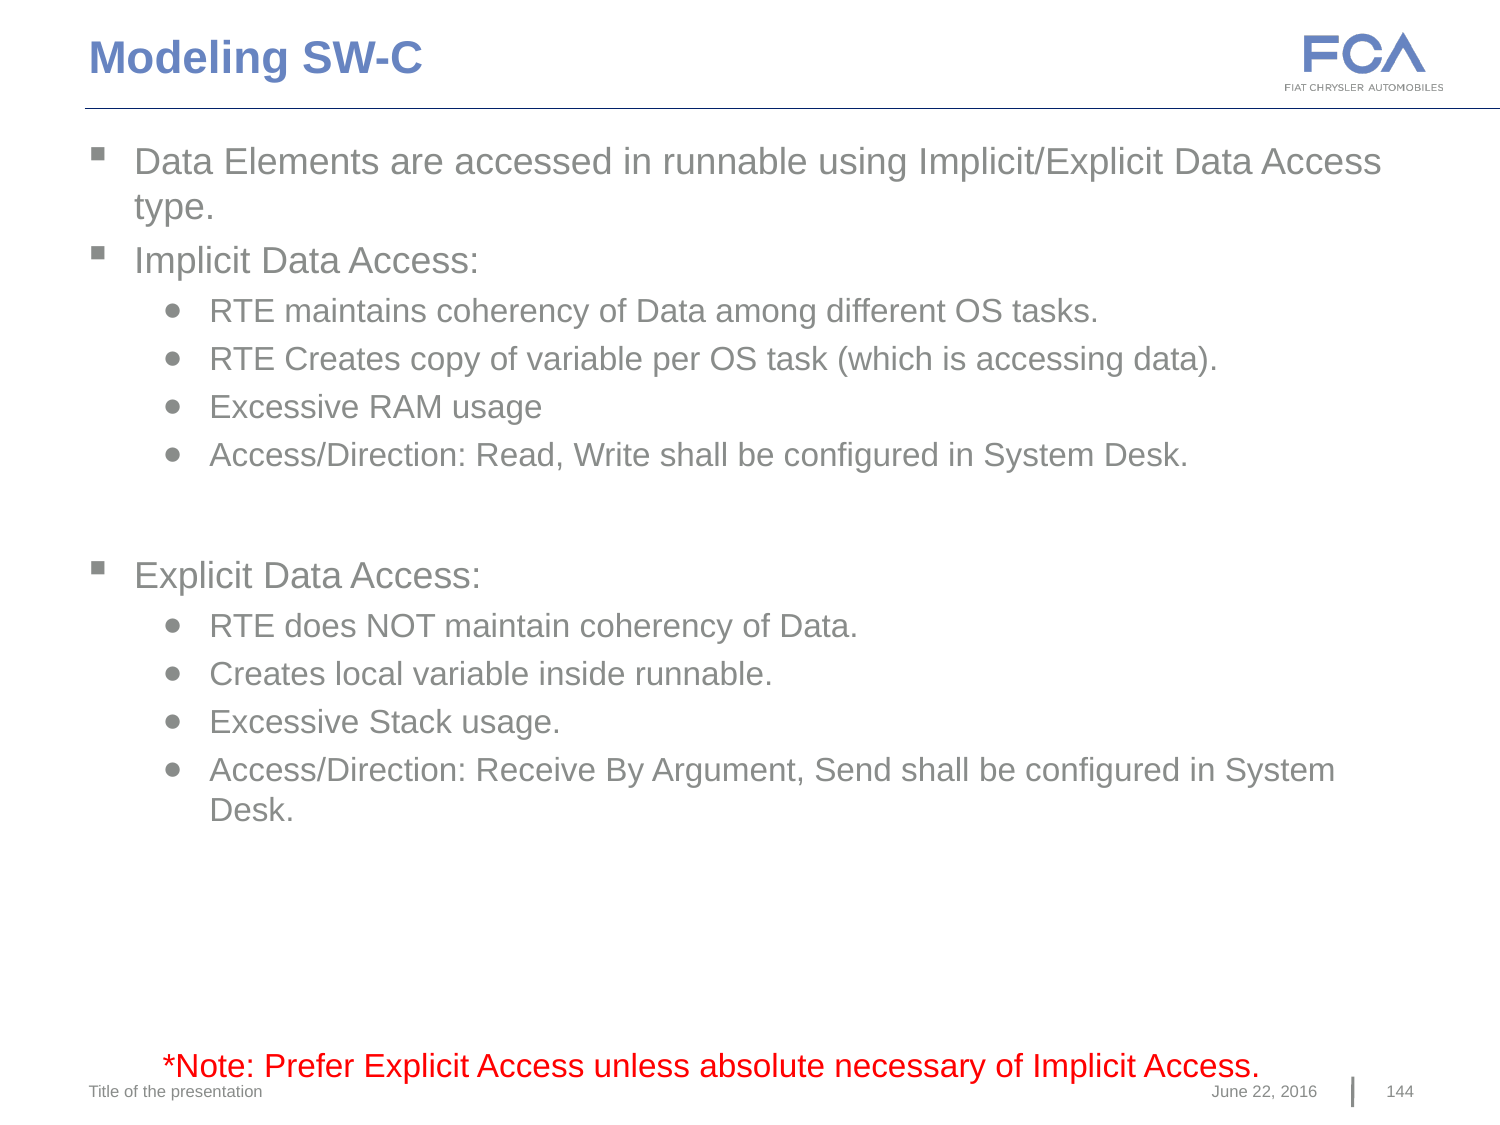

Modeling SW-C
Data Elements are accessed in runnable using Implicit/Explicit Data Access type.
Implicit Data Access:
RTE maintains coherency of Data among different OS tasks.
RTE Creates copy of variable per OS task (which is accessing data).
Excessive RAM usage
Access/Direction: Read, Write shall be configured in System Desk.

Explicit Data Access:
RTE does NOT maintain coherency of Data.
Creates local variable inside runnable.
Excessive Stack usage.
Access/Direction: Receive By Argument, Send shall be configured in System Desk.

*Note: Prefer Explicit Access unless absolute necessary of Implicit Access.
Title of the presentation
June 22, 2016
144